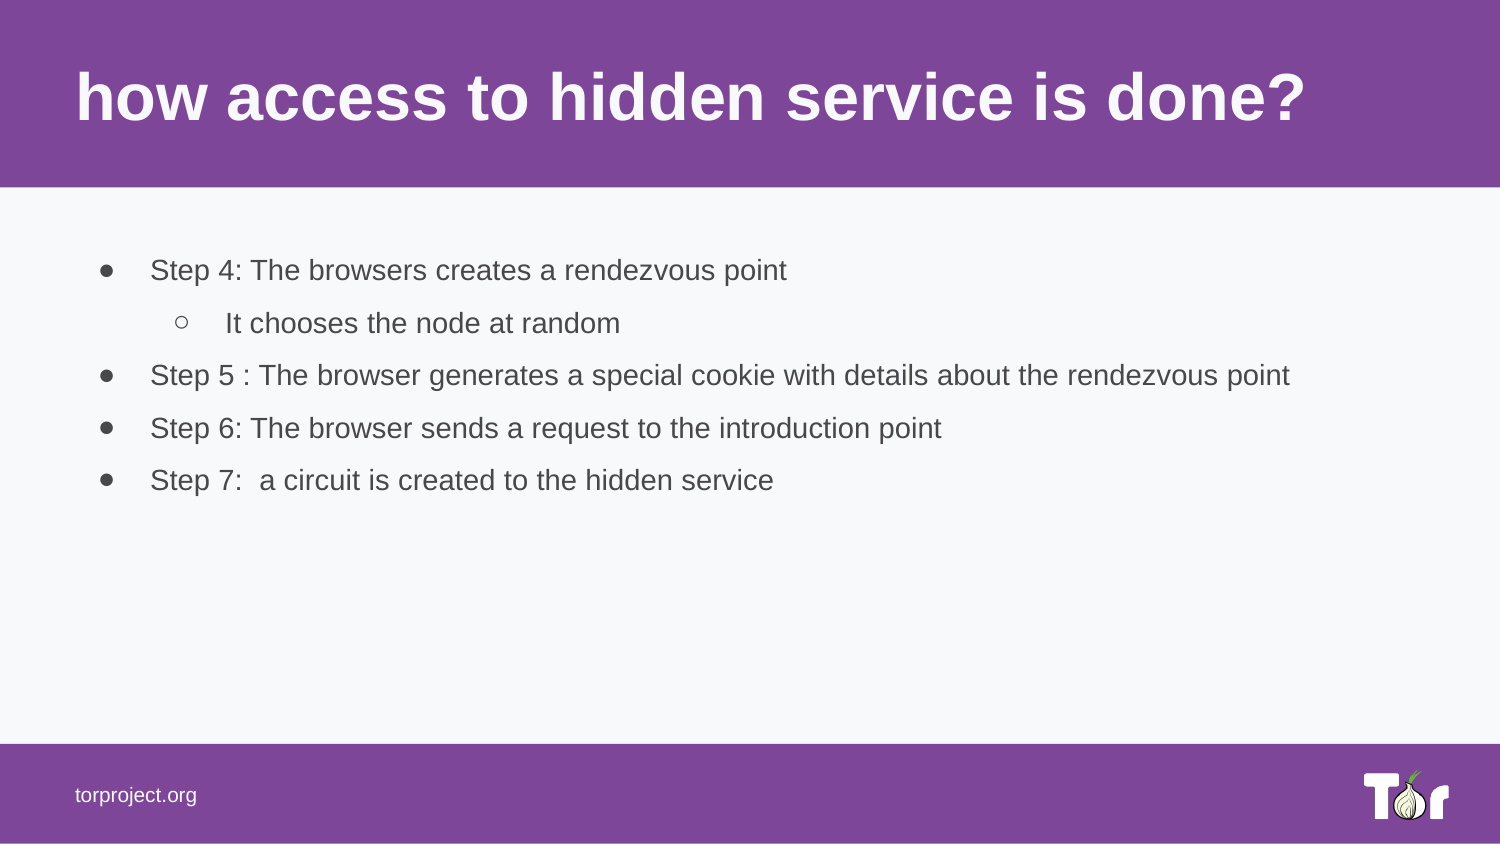

how access to hidden service is done?
Step 4: The browsers creates a rendezvous point
It chooses the node at random
Step 5 : The browser generates a special cookie with details about the rendezvous point
Step 6: The browser sends a request to the introduction point
Step 7:  a circuit is created to the hidden service